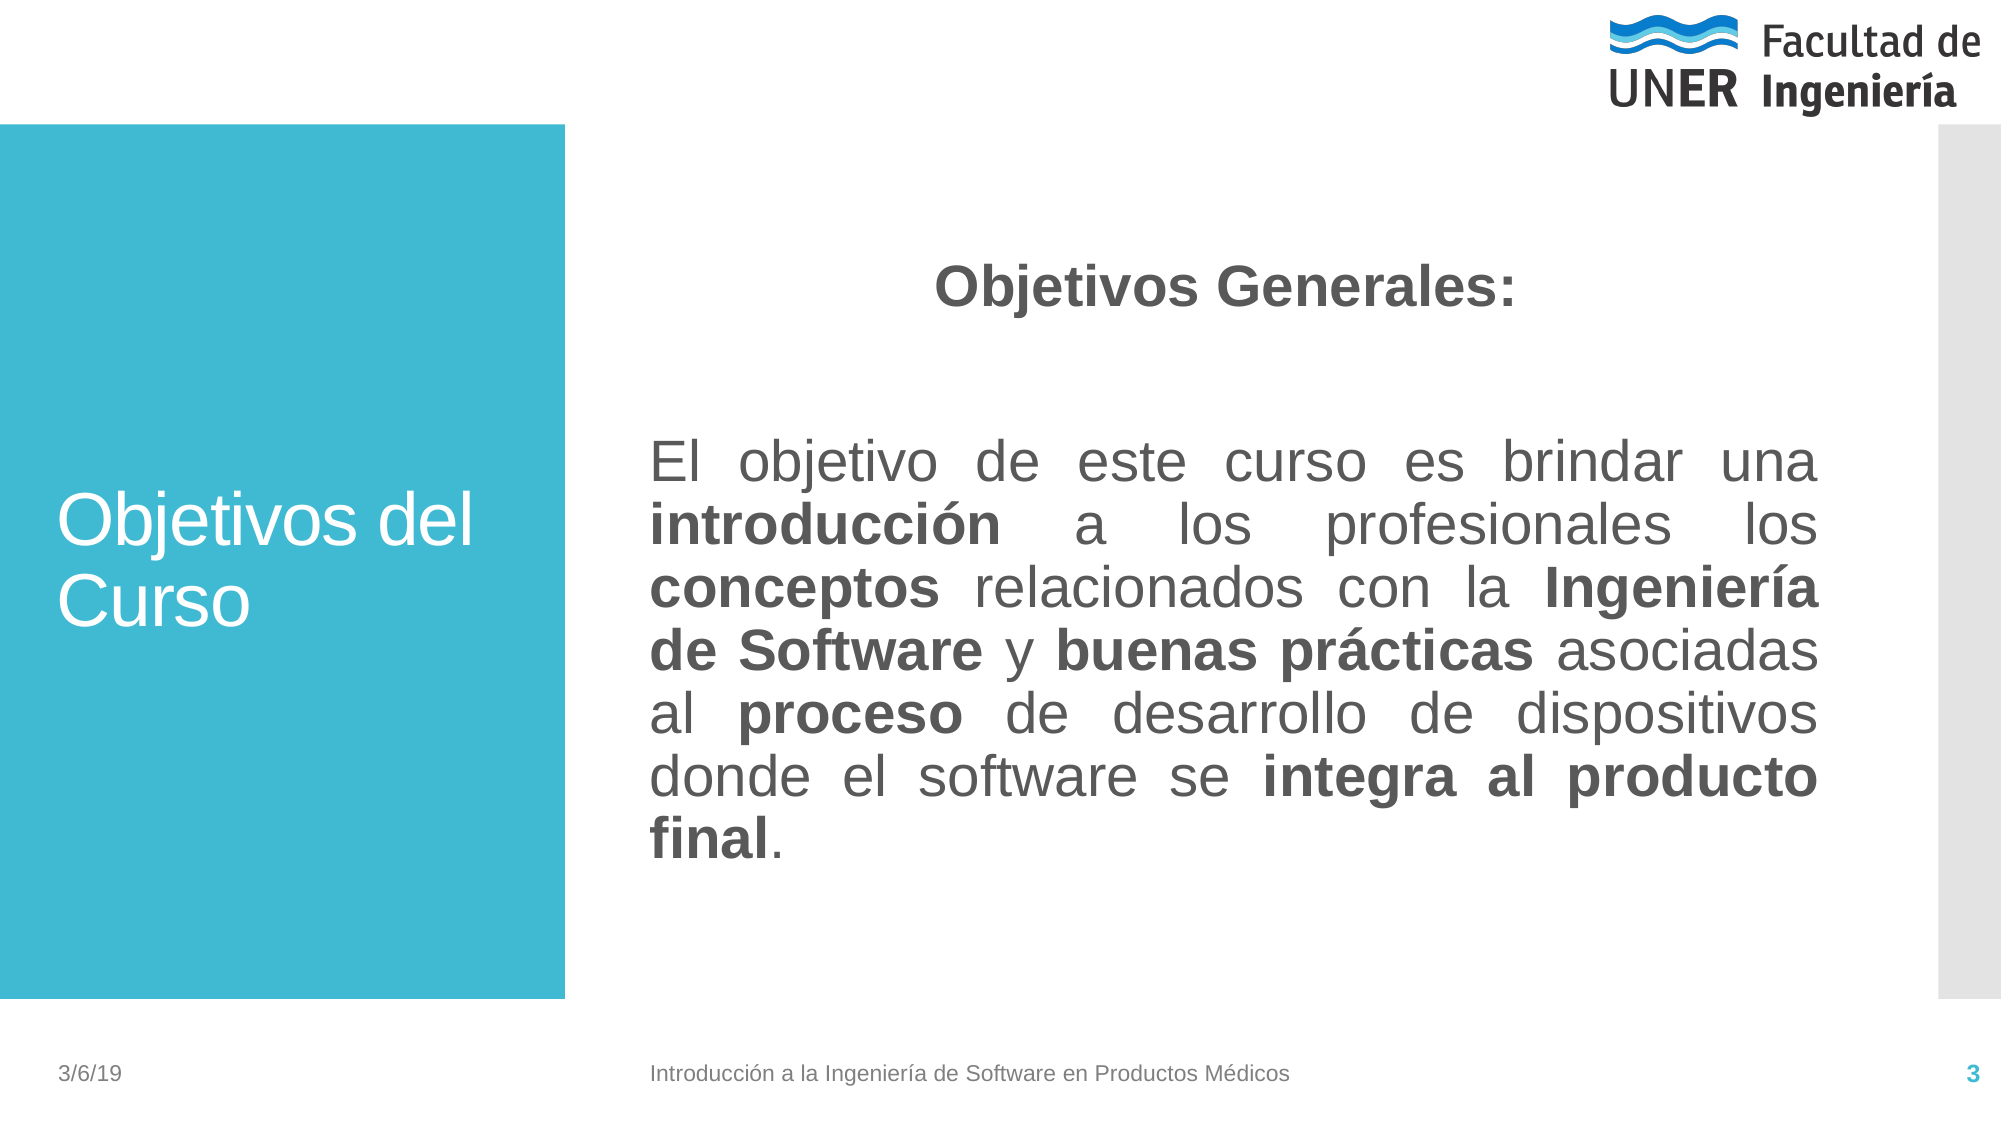

Objetivos Generales:

El objetivo de este curso es brindar una introducción a los profesionales los conceptos relacionados con la Ingeniería de Software y buenas prácticas asociadas al proceso de desarrollo de dispositivos donde el software se integra al producto final.
# Objetivos del Curso
3/6/19
Introducción a la Ingeniería de Software en Productos Médicos
3